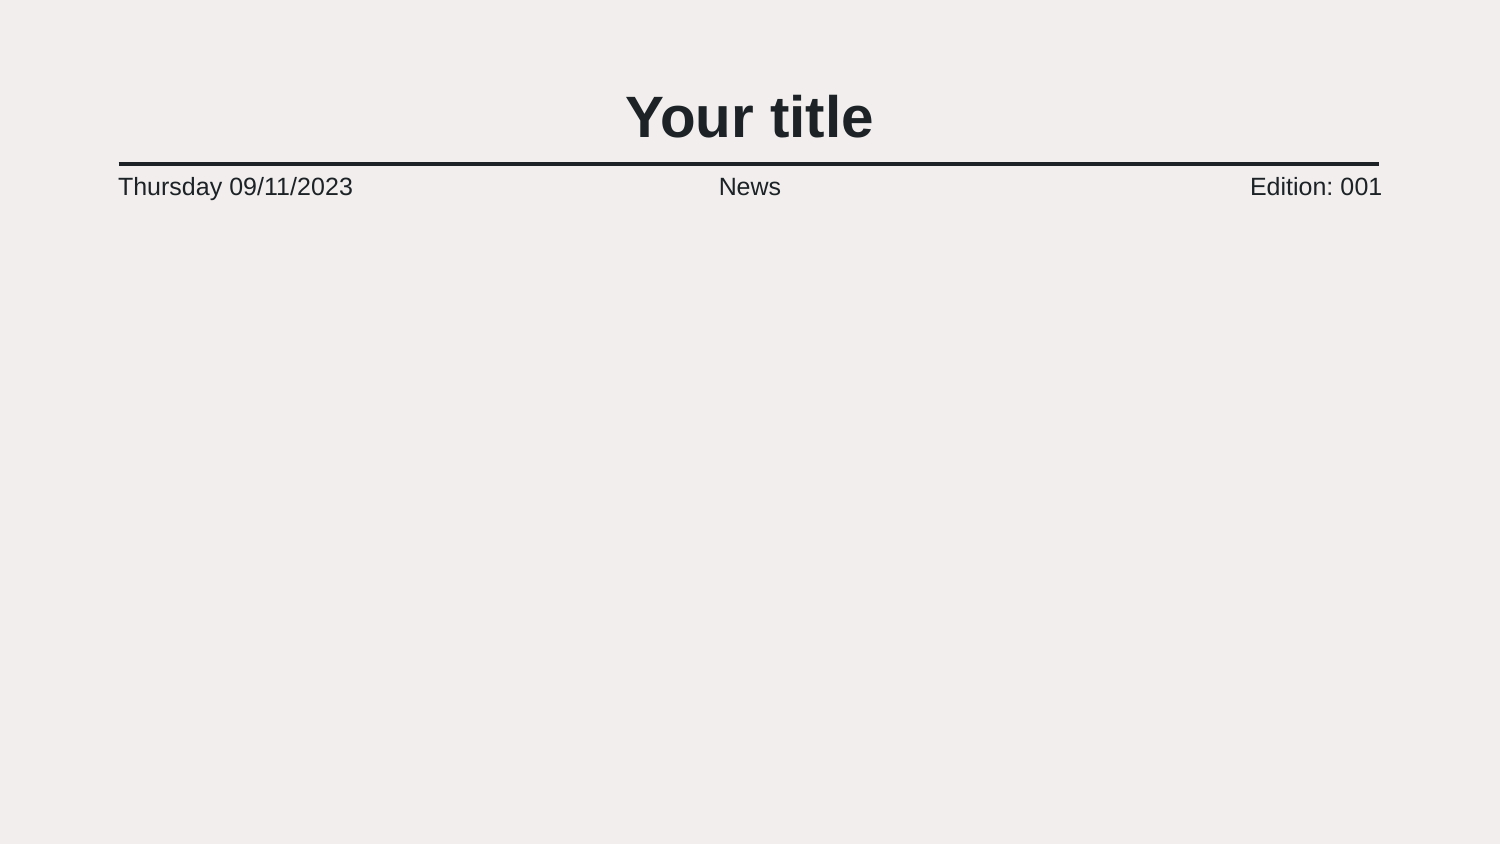

# Your title
Thursday 09/11/2023
News

Edition: 001